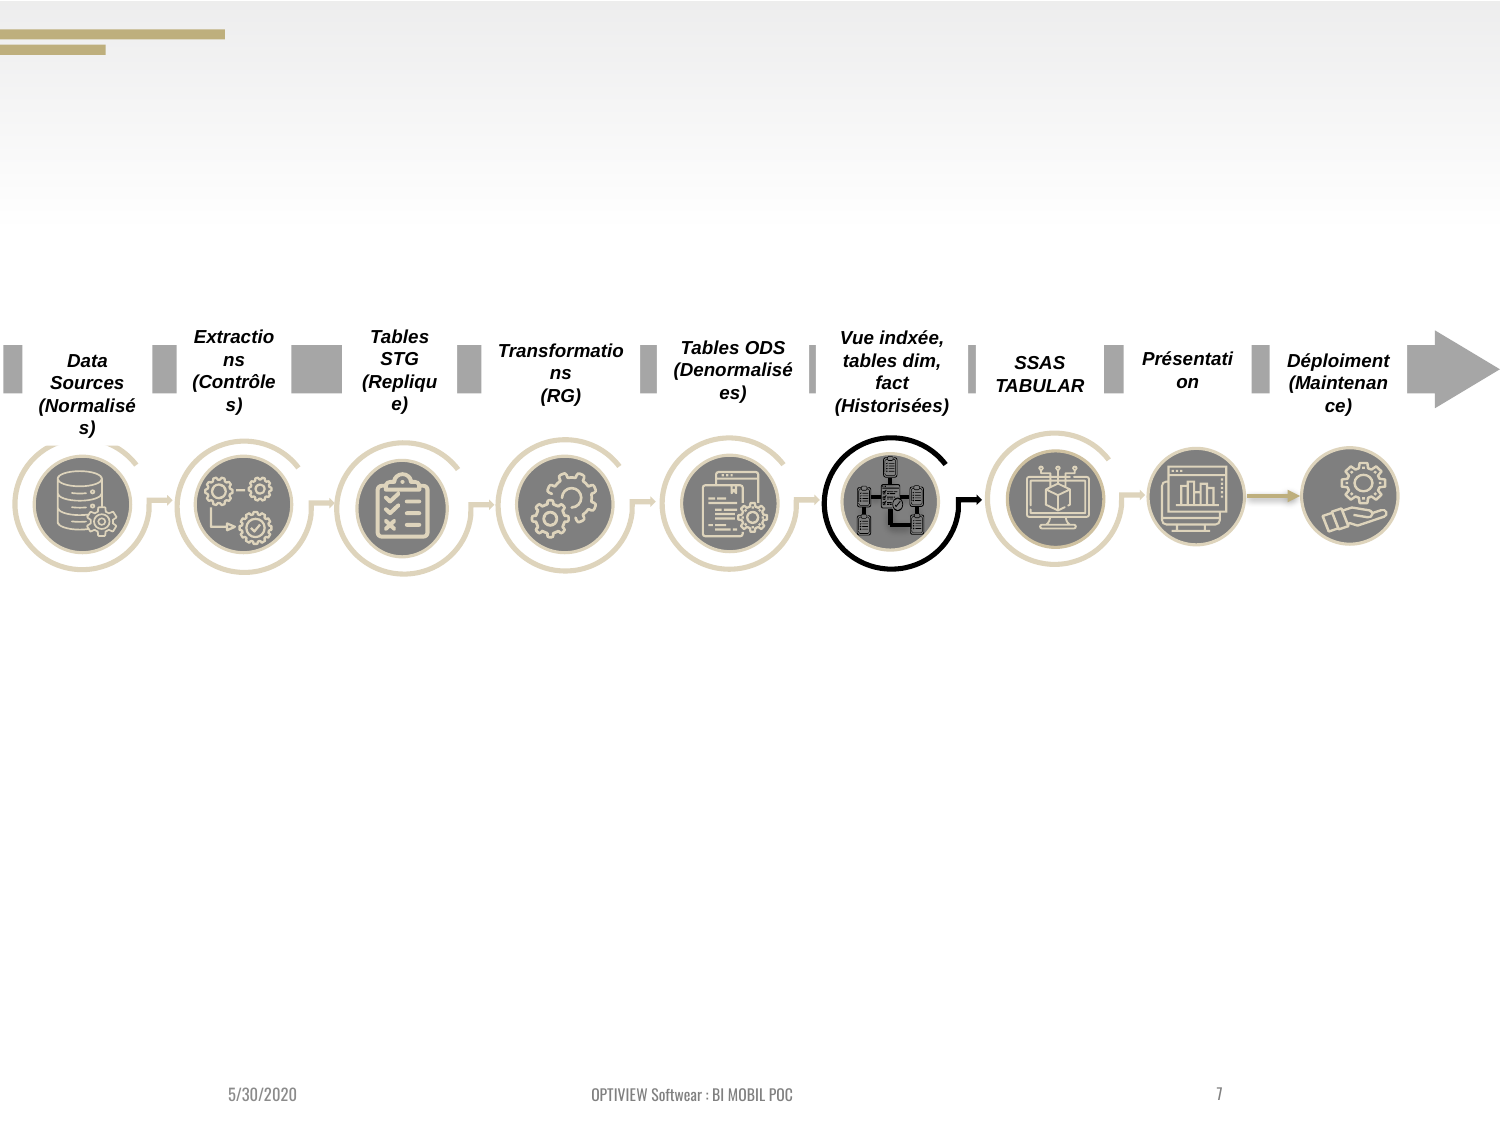

Extractions
(Contrôles)
Vue indxée, tables dim, fact
(Historisées)
Tables ODS
(Denormalisées)
Tables STG
(Replique)
Data Sources (Normalisés)
SSAS TABULAR

Transformations
(RG)
Présentation
Déploiment (Maintenance)

5/30/2020